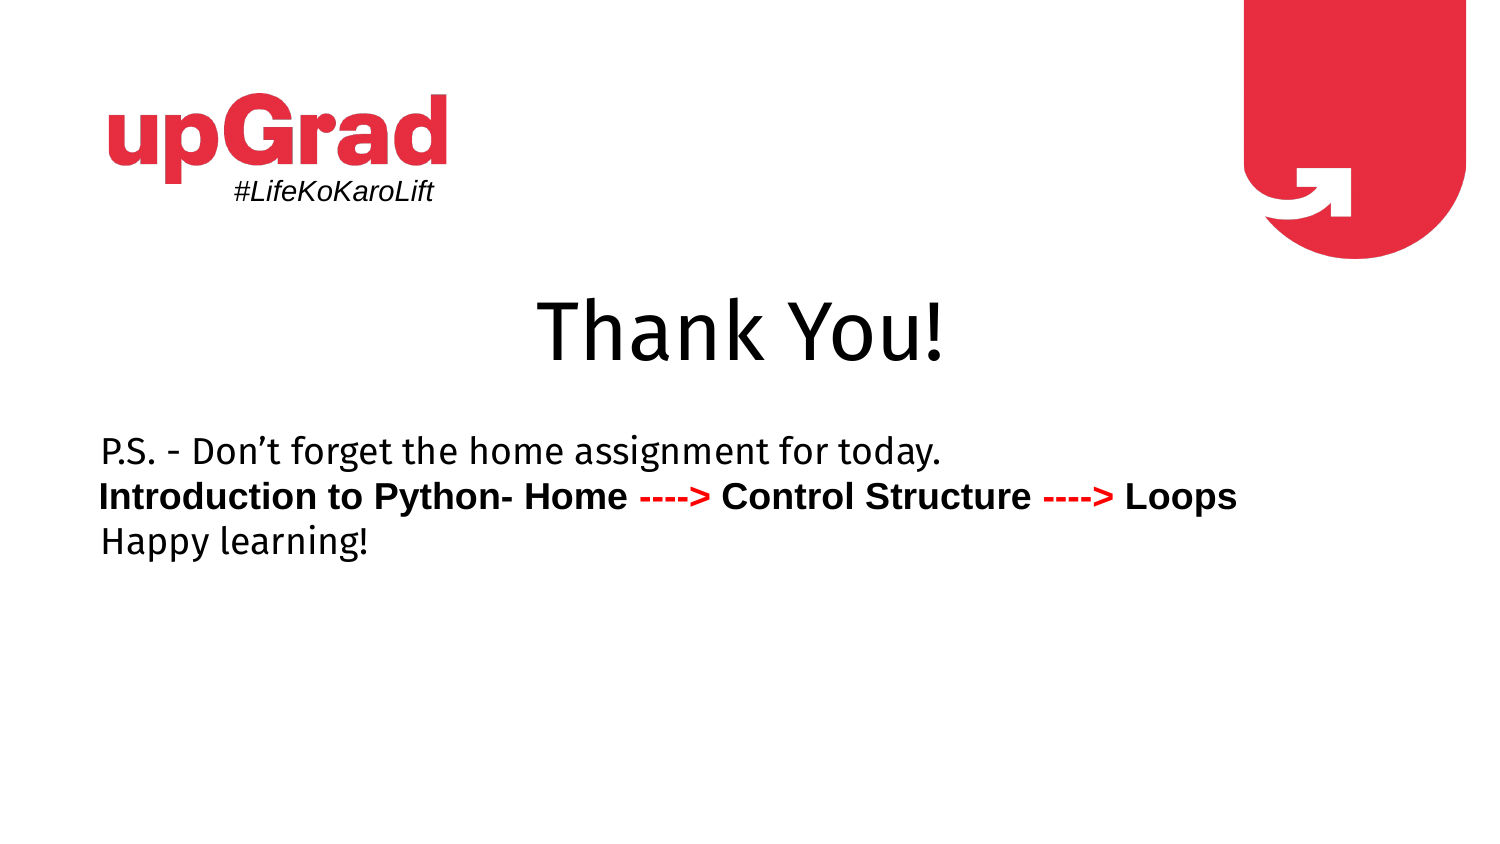

#LifeKoKaroLift
# Thank You!

P.S. - Don’t forget the home assignment for today.
Introduction to Python- Home ----> Control Structure ----> Loops
Happy learning!